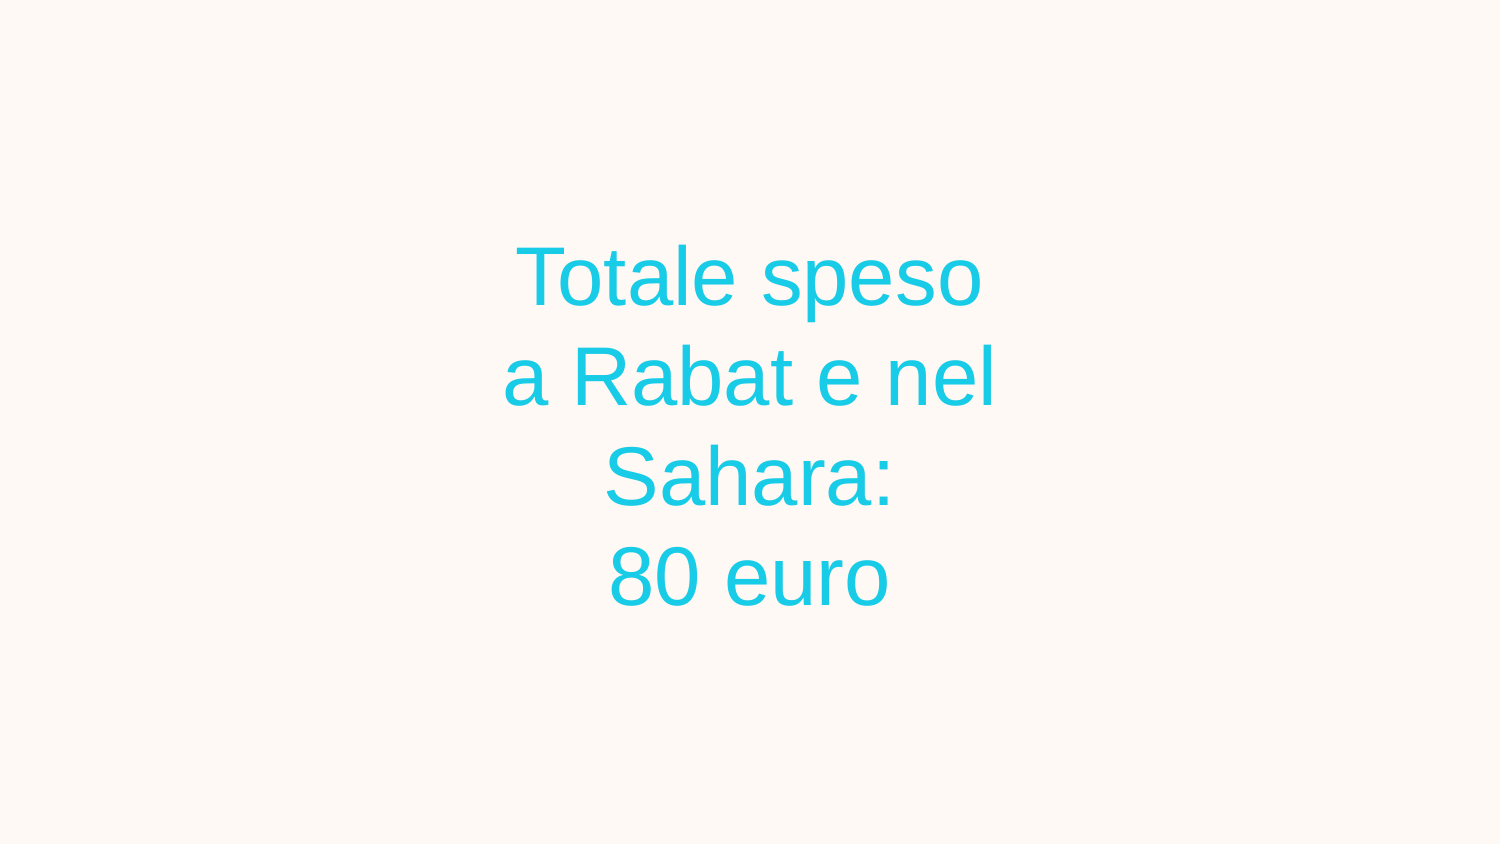

# Totale speso a Rabat e nel Sahara: 80 euro